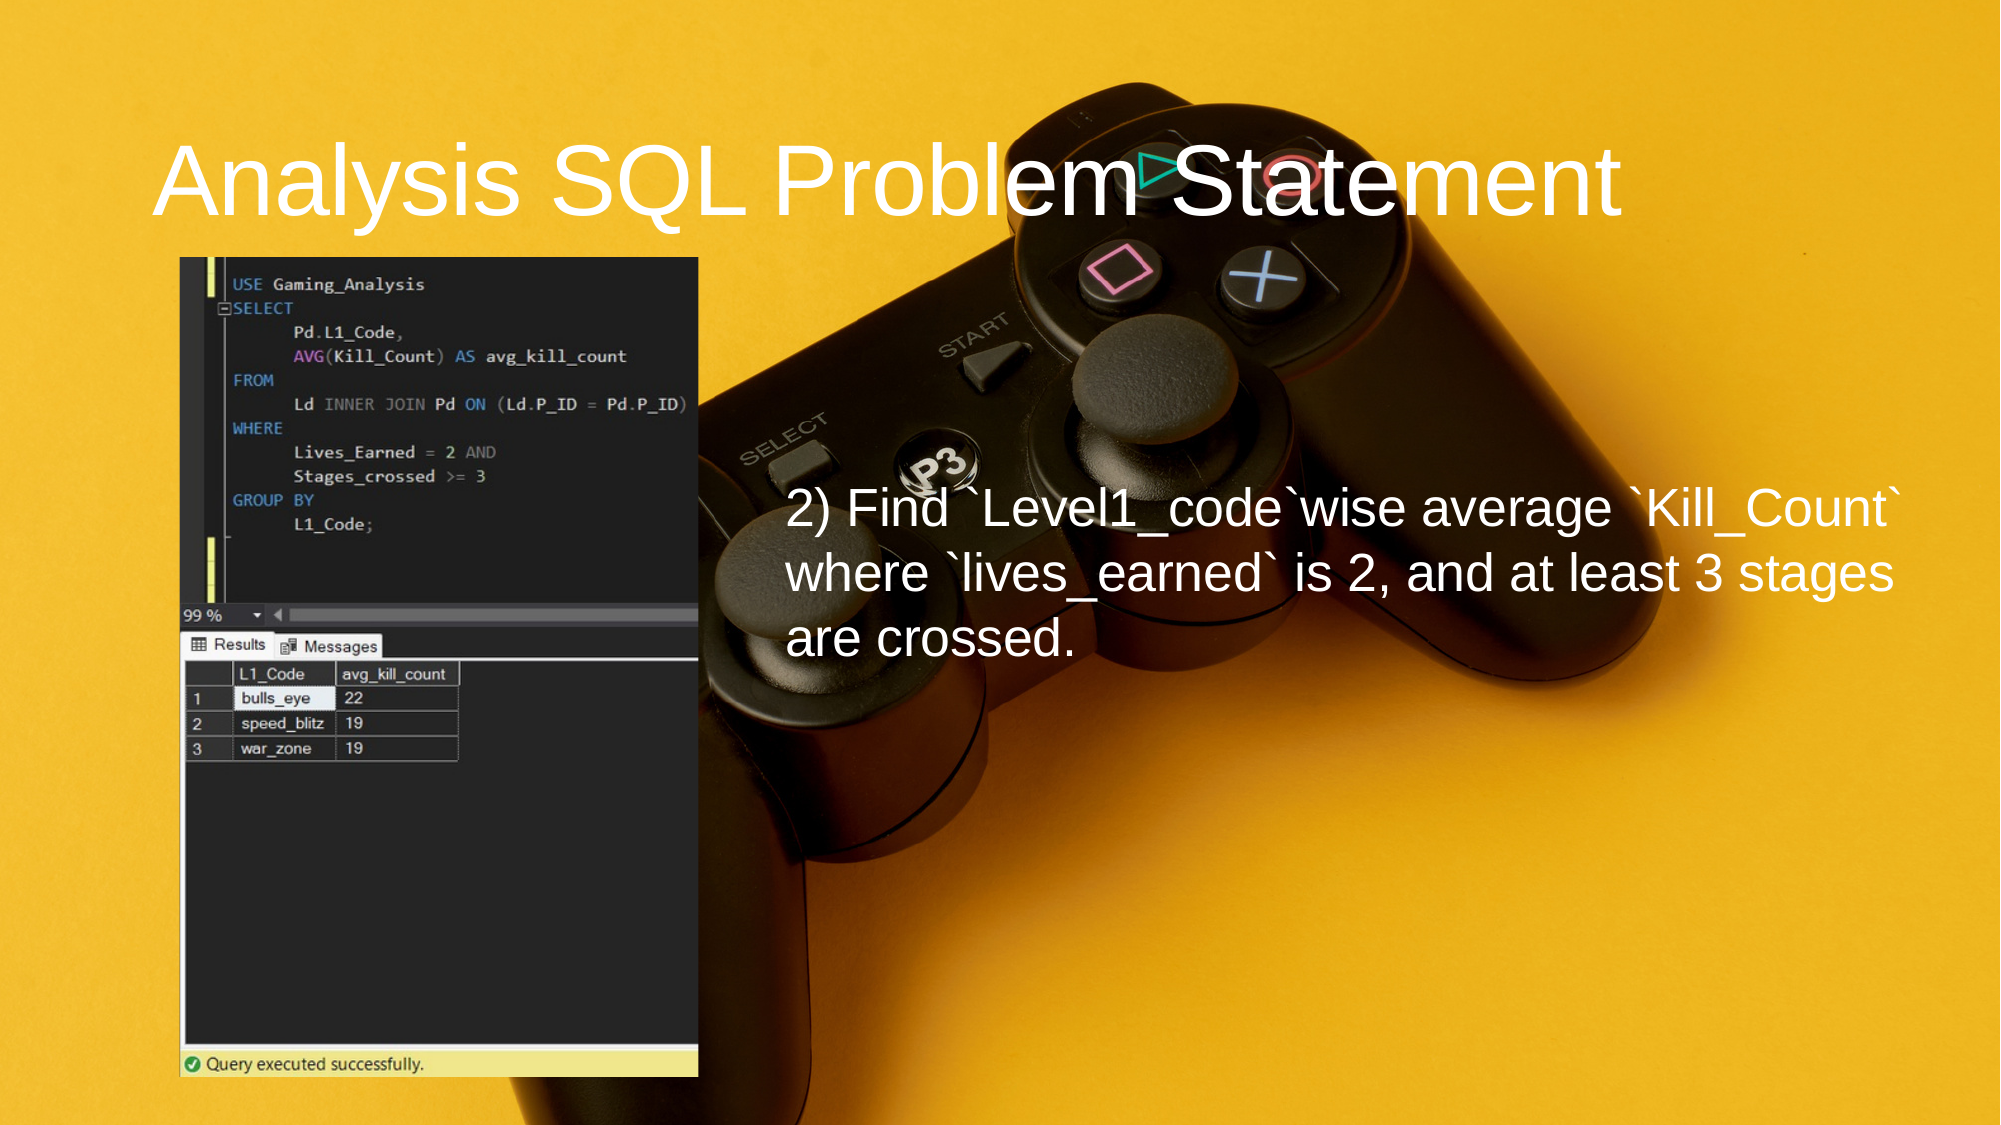

Analysis SQL Problem Statement

2) Find `Level1_code`wise average `Kill_Count` where `lives_earned` is 2, and at least 3 stages are crossed.